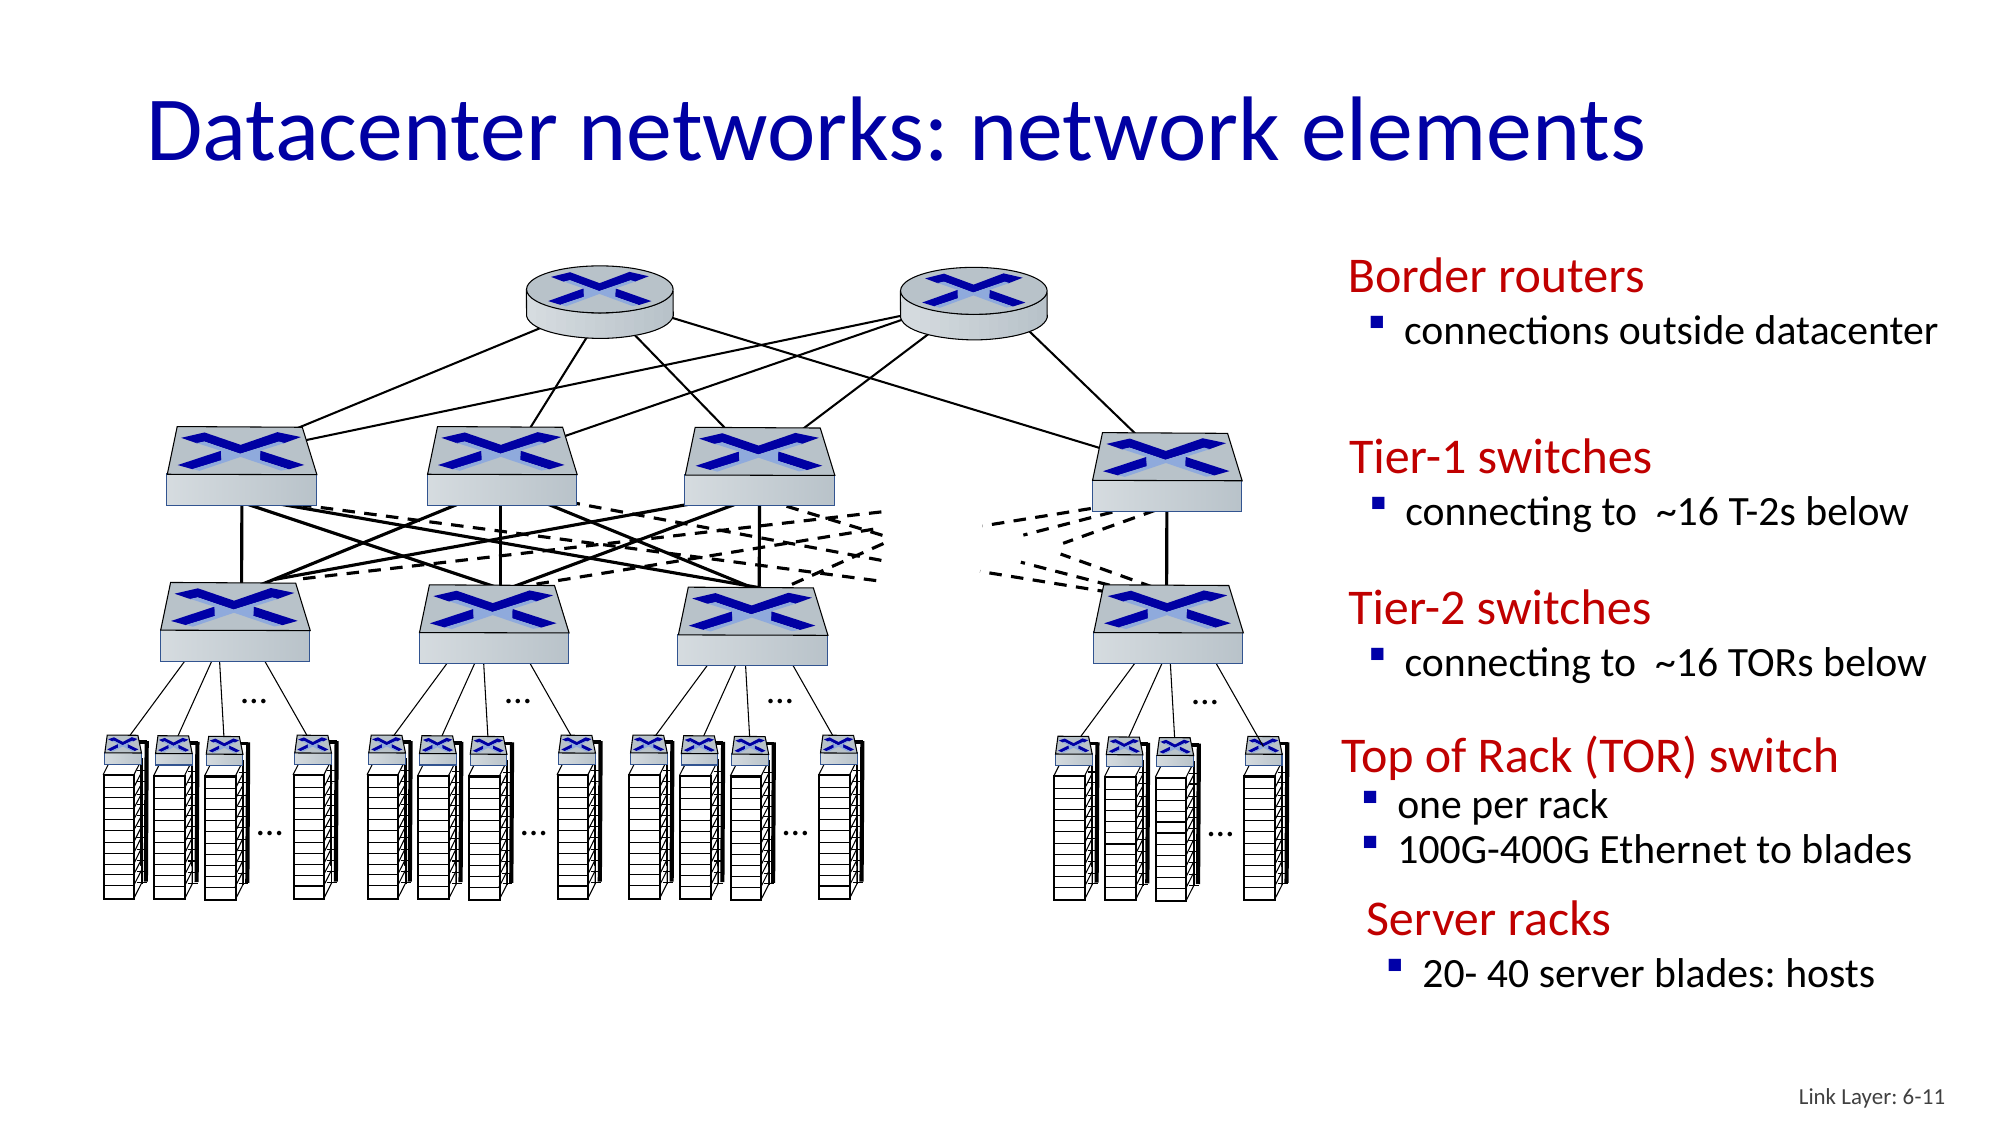

# Datacenter networks: network elements
Border routers
connections outside datacenter

Tier-1 switches
connecting to  ~16 T-2s below

Tier-2 switches
connecting to  ~16 TORs below

…

…
…

…
…

…

…

…
Top of Rack (TOR) switch
one per rack
100G-400G Ethernet to blades

Server racks
20- 40 server blades: hosts
Link Layer: 6-11